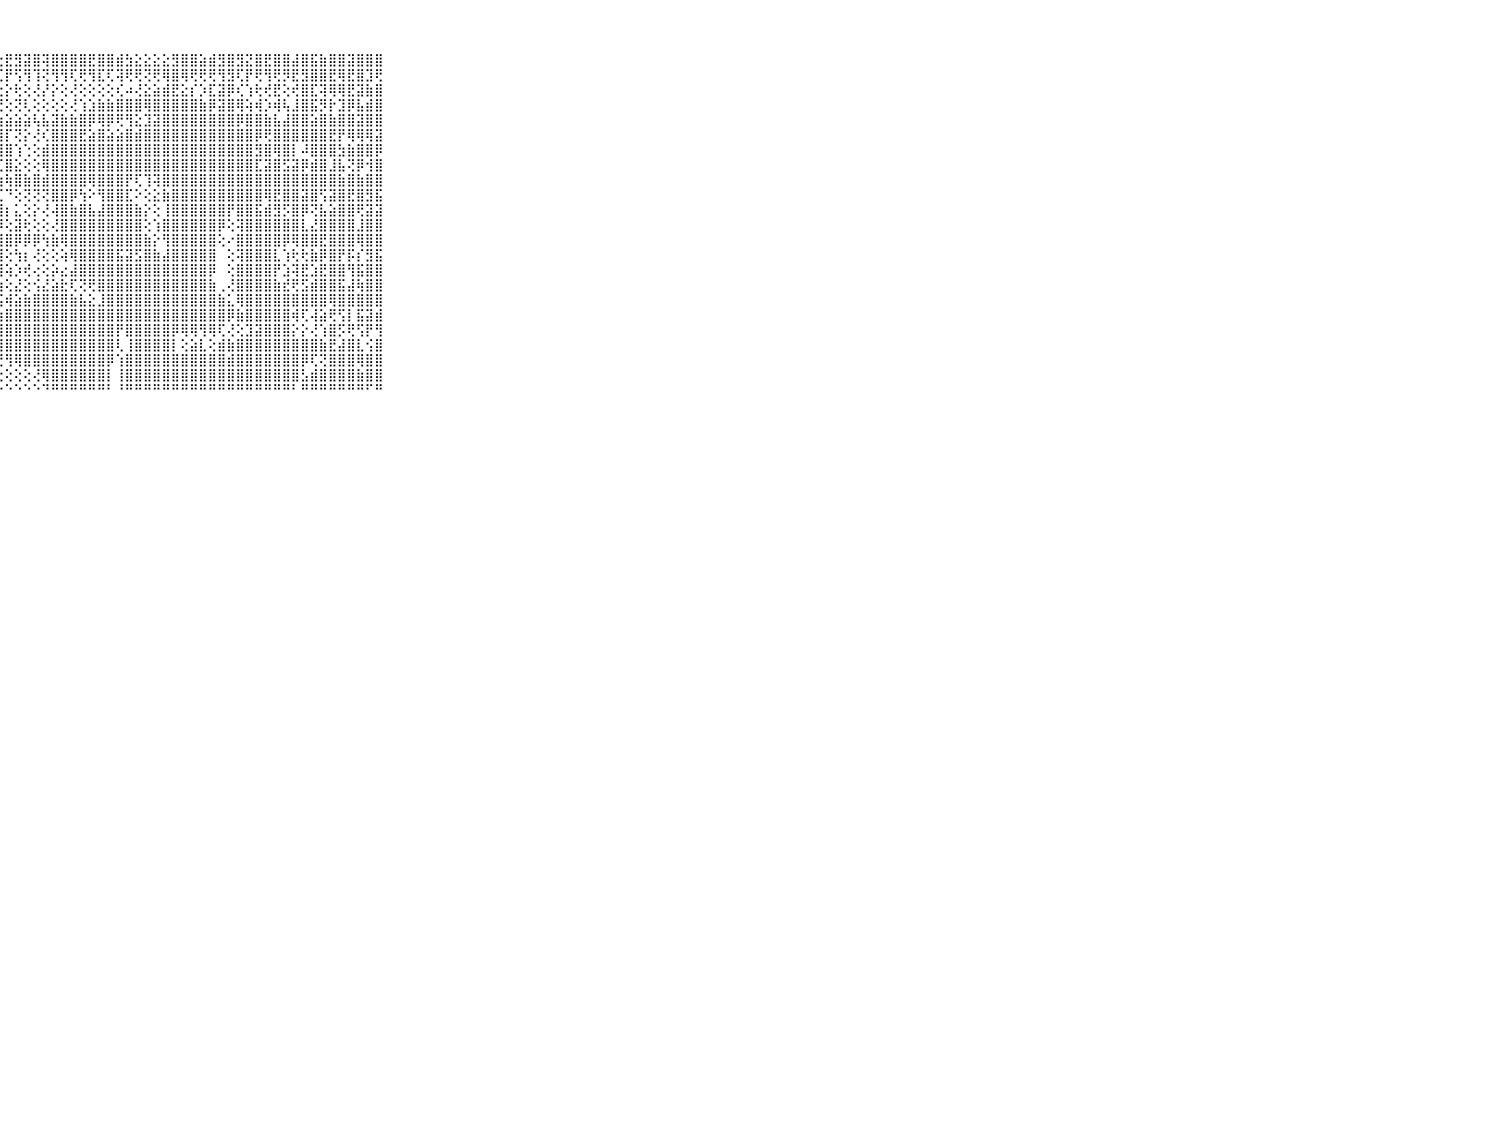

⠀⠀⠀⠀⠀⠀⠀⠀⠀⠀⠀⢜⣵⣧⣿⣯⣿⣿⣾⣧⣷⣷⣵⣵⣷⣯⣎⣕⣟⣻⣽⣿⢽⣿⣿⣿⣿⣟⣿⣿⣾⣳⣕⣕⣕⣕⣻⣿⣿⣵⣾⣻⣿⣻⣝⣿⣟⣿⣿⣼⣿⣯⣷⣿⣿⣽⣿⣿⣿⠀⠀⠀⠀⠀⠀⠀⠀⠀⠀⠀⠀
⠀⠀⠀⠀⠀⠀⠀⠀⠀⠀⠀⠜⢿⢿⡿⢻⢟⡟⢻⢿⡟⣿⣿⢻⡿⢟⢟⢏⡟⢫⢻⢹⢝⢻⢻⢏⢟⢻⣏⢏⢽⢟⢟⢝⢟⢿⣿⢿⢟⢟⢟⢻⣻⢏⡟⢟⢻⢟⡻⣟⣻⣿⣿⣟⢿⣟⣿⣹⢟⠀⠀⠀⠀⠀⠀⠀⠀⠀⠀⠀⠀
⠀⠀⠀⠀⠀⠀⠀⠀⠀⠀⠀⠕⢕⢮⢇⡕⡸⡵⣼⣿⣷⣿⣿⡇⡣⢸⡇⢕⡕⢗⢕⢜⡜⡕⢕⢜⢕⢕⢕⢕⢎⠴⢜⣕⣵⣾⣟⣕⡎⡱⣏⣽⡿⢎⢱⢗⢞⣟⢕⢞⣿⣏⢽⢿⢿⣟⣽⣷⣿⠀⠀⠀⠀⠀⠀⠀⠀⠀⠀⠀⠀
⠀⠀⠀⠀⠀⠀⠀⠀⠀⠀⠀⠁⢱⢕⢕⢕⣝⢜⢟⡹⡇⢳⣿⣷⡏⢕⢣⢜⢕⢝⢇⢕⢕⢕⢕⢜⢱⣱⣷⣷⣿⣿⣿⢿⣿⣿⣿⣿⣿⣷⡿⣽⣿⢿⢵⢾⡱⢾⢧⣸⣿⣯⡻⡗⣹⡿⣧⣾⣿⠀⠀⠀⠀⠀⠀⠀⠀⠀⠀⠀⠀
⠀⠀⠀⠀⠀⠀⠀⠀⠀⠀⠀⢸⣧⣷⢗⣵⣾⣷⣷⣿⣾⣿⣷⣾⣧⣷⣷⣵⣵⣵⣵⢧⣧⣽⣷⣷⣿⡿⢿⡿⢟⢻⣕⣹⣽⣿⣿⣿⣿⣿⣿⣿⣿⡿⣿⣿⣷⣧⣼⣿⣿⣵⣿⣷⣿⣿⣽⣿⣿⠀⠀⠀⠀⠀⠀⠀⠀⠀⠀⠀⠀
⠀⠀⠀⠀⠀⠀⠀⠀⠀⠀⠀⠜⢁⣱⣿⣿⣿⣿⢕⢏⠝⢕⢏⢏⢝⢷⡾⢿⡏⢝⡕⢜⢎⣿⣿⣿⣟⣵⣿⣵⣵⣿⣾⣿⣿⣿⣿⣿⣿⣿⣿⣿⣿⣿⣿⡿⢟⣿⣿⣿⣿⣿⣿⣟⡟⢿⢿⢿⣽⠀⠀⠀⠀⠀⠀⠀⠀⠀⠀⠀⠀
⠀⠀⠀⠀⠀⠀⠀⠀⠀⠀⠀⠀⢕⢱⣿⢟⣿⡇⢕⢕⢰⢕⢑⢕⢇⢕⣵⣹⣿⢱⢑⢕⣾⣿⣿⣿⣿⣿⣿⣿⣿⣿⣿⣿⣿⣿⣿⣿⣿⣿⣿⣿⣿⣿⣿⣻⣿⢿⣿⡇⠼⣿⣿⣿⣳⣷⣿⣿⡿⠀⠀⠀⠀⠀⠀⠀⠀⠀⠀⠀⠀
⠀⠀⠀⠀⠀⠀⠀⠀⠀⠀⠀⠀⣳⢇⡇⢵⣿⣧⡕⣕⡱⡕⢅⡸⡅⢕⢼⢏⣿⣕⢕⢕⢿⣿⣿⣿⣿⣿⣿⣿⣿⣿⣿⣿⣿⣿⣿⣿⣿⣿⣿⣿⣿⣿⣿⣏⣽⣿⣫⣽⡿⣾⣿⣸⣧⢝⡿⢺⣿⠀⠀⠀⠀⠀⠀⠀⠀⠀⠀⠀⠀
⠀⠀⠀⠀⠀⠀⠀⠀⠀⠀⠀⢡⣷⣷⣷⣿⣿⣿⣧⣾⣾⣷⣿⣯⣾⣵⣿⣷⢷⣿⣷⣿⣾⣿⣿⣿⣿⢿⣿⣿⣿⡟⢏⢹⢽⣿⣿⣿⣿⣿⣿⣿⣿⣿⣿⣿⣿⣿⣿⣿⣿⣿⣿⣿⣷⣿⣷⣿⣿⠀⠀⠀⠀⠀⠀⠀⠀⠀⠀⠀⠀
⠀⠀⠀⠀⠀⠀⠀⠀⠀⠀⠀⢘⣿⢝⢝⢽⢫⢏⢸⣟⢟⢝⡟⣗⢜⢝⢇⢌⠙⢕⢝⢝⢝⣿⣿⡿⢳⠕⢻⣿⣿⣏⠕⢕⣕⣷⣿⣿⣿⣿⣿⣿⣿⣿⣿⣿⢿⣟⣿⣿⣽⣿⢫⣽⣿⣟⣿⣻⣯⠀⠀⠀⠀⠀⠀⠀⠀⠀⠀⠀⠀
⠀⠀⠀⠀⠀⠀⠀⠀⠀⠀⠀⠀⢷⣹⢕⢕⣜⡵⢕⢎⣱⢕⢕⢱⣇⢕⢕⣿⡆⣅⢕⡕⢜⢼⣿⣷⣿⣧⣼⣿⣿⣿⣷⡕⢕⢸⣿⣿⣿⣿⣿⣿⡟⣿⣿⣯⣾⣻⡫⣿⡿⢝⣧⣵⣿⣿⢟⣽⣽⠀⠀⠀⠀⠀⠀⠀⠀⠀⠀⠀⠀
⠀⠀⠀⠀⠀⠀⠀⠀⠀⠀⠀⢀⢇⢜⡕⡕⢕⢞⡱⢵⢕⢇⢵⣕⡜⢇⢅⡸⢕⣽⢗⢕⢕⢜⣿⣿⣿⣿⣿⣿⣿⣿⣿⢕⢱⣿⣿⣿⣿⣿⣿⡿⢕⢽⣿⣿⣿⣿⣿⣿⣇⣜⣿⣿⣿⣿⣸⣿⣿⠀⠀⠀⠀⠀⠀⠀⠀⠀⠀⠀⠀
⠀⠀⠀⠀⠀⠀⠀⠀⠀⠀⠀⠔⢿⣷⣿⣿⣷⣾⣻⢷⣿⣯⣿⢽⢿⣿⣿⣿⣿⡿⡿⡿⢳⣷⢿⣿⣿⣿⣿⣿⣿⣿⣿⣷⡕⢻⣿⣿⣿⣿⣿⢕⠔⣿⣿⣿⣿⣿⡿⢿⣿⣿⣟⣿⣿⣿⢿⣿⣿⠀⠀⠀⠀⠀⠀⠀⠀⠀⠀⠀⠀
⠀⠀⠀⠀⠀⠀⠀⠀⠀⠀⠀⠀⢕⢜⢝⢽⢿⣟⣷⣼⣿⢽⢮⡣⣾⡵⢹⢻⢕⢳⡆⢜⢕⢕⢵⢿⣿⣿⣿⣿⣯⣽⣫⣿⣷⣼⣿⣿⣿⣿⣿⠀⢕⢽⣿⣿⣿⣇⢱⢗⢗⣷⡿⣿⡟⡯⡎⣻⣯⠀⠀⠀⠀⠀⠀⠀⠀⠀⠀⠀⠀
⠀⠀⠀⠀⠀⠀⠀⠀⠀⠀⠀⠀⢕⢕⢕⢕⡇⢸⣿⢟⣏⣜⣯⣵⣿⣾⢺⣿⢵⡱⢞⢔⢕⡵⣔⣼⣿⣿⣿⣿⣿⣿⣿⣿⣿⣿⣿⣿⣿⣿⡿⠀⢕⣿⣿⣿⣿⡟⣱⢽⣟⣱⣟⣿⣿⢻⣯⣿⣿⠀⠀⠀⠀⠀⠀⠀⠀⠀⠀⠀⠀
⠀⠀⠀⠀⠀⠀⠀⠀⠀⠀⠀⠀⠑⢕⠜⢜⡇⢜⢿⣯⣿⣯⣿⣺⣿⣿⣿⢷⢕⣜⢕⢪⣜⣵⣗⢏⢝⢟⣿⣿⣿⣿⣿⣿⣿⣿⣿⣿⣿⣿⣷⢀⢜⣿⣿⣿⣿⣷⣞⢟⣫⣾⣿⣿⣯⣼⢷⣿⣿⠀⠀⠀⠀⠀⠀⠀⠀⠀⠀⠀⠀
⠀⠀⠀⠀⠀⠀⠀⠀⠀⠀⠀⠀⢕⢔⢕⢕⢕⡸⢸⡿⣿⣯⣯⣽⡿⣷⢫⢮⢾⣵⣷⣿⣿⣿⣿⣷⣧⣕⣸⣿⣿⣿⣿⣿⣿⣿⣿⣿⣿⣿⣿⣷⣅⢿⣿⣿⣿⣿⣿⣿⣿⣿⣿⢿⣿⣿⣿⣿⣿⠀⠀⠀⠀⠀⠀⠀⠀⠀⠀⠀⠀
⠀⠀⠀⠀⠀⠀⠀⠀⠀⠀⠀⠀⠀⠀⠁⢁⢕⢕⠑⢕⢕⢱⢻⢎⡕⢕⢕⣱⣿⣿⣿⣿⣿⣿⣿⣿⣿⣿⣿⣿⣿⣿⣿⣿⣿⣿⣿⣿⣿⣿⣿⣿⡿⣷⣿⣿⣿⣿⣿⢾⢏⢼⣵⢟⢫⡇⣯⣽⣾⠀⠀⠀⠀⠀⠀⠀⠀⠀⠀⠀⠀
⠀⠀⠀⠀⠀⠀⠀⠀⠀⠀⠀⠀⠀⠐⠀⠑⢕⢕⢔⢕⢕⢕⢜⢕⢕⢱⣾⣿⣿⣿⣿⣿⣿⣿⣿⣿⣿⣿⣿⣿⡟⣿⣿⣿⣿⣿⡿⢿⢿⢻⢿⢏⢜⢕⣹⣽⣿⣿⣿⡕⡕⢜⢱⣿⡫⢟⢫⡟⢻⠀⠀⠀⠀⠀⠀⠀⠀⠀⠀⠀⠀
⠀⠀⠀⠀⠀⠀⠀⠀⠀⠀⠀⠀⠀⠀⢄⢄⢕⠑⠁⠑⢑⢕⢕⢕⢕⢻⣿⣿⣿⣿⣿⣿⣿⣿⣿⣿⣿⣿⣿⣿⢇⢸⣿⣿⣿⣿⡇⢕⣵⣇⢕⣾⣷⣿⣿⣿⣿⣿⣿⣿⣿⣿⣷⣟⣼⣿⣇⢪⣿⠀⠀⠀⠀⠀⠀⠀⠀⠀⠀⠀⠀
⠀⠀⠀⠀⠀⠀⠀⠀⠀⠀⠀⠀⠀⠀⠔⠑⠑⠀⢔⢕⢕⢕⢕⢕⢕⢕⢜⢟⢻⢿⣿⣿⣿⣿⣿⣿⣿⣿⣿⡿⢱⣿⣿⣿⣿⣿⣿⣿⣿⣿⣿⣿⣾⣿⣿⣿⣿⣿⣿⣿⡿⢏⢝⣿⣿⣿⢿⣿⣿⠀⠀⠀⠀⠀⠀⠀⠀⠀⠀⠀⠀
⠀⠀⠀⠀⠀⠀⠀⠀⠀⠀⠀⠀⠀⠀⠀⠀⢀⢔⢕⢕⢕⢕⢕⢕⢕⢕⢕⢕⢕⢕⢕⢜⢿⣿⣿⣿⣿⣿⣿⡇⢸⣿⣿⣿⣿⣿⣿⣿⣿⣿⣿⣿⣿⣿⣿⣿⣿⣿⣿⣿⣣⣾⣿⣿⣿⣿⣷⣿⣿⠀⠀⠀⠀⠀⠀⠀⠀⠀⠀⠀⠀
⠀⠀⠀⠀⠀⠀⠀⠀⠀⠀⠀⠀⠀⠀⠑⠑⠑⠑⠑⠑⠑⠑⠑⠑⠑⠑⠑⠑⠑⠑⠑⠑⠙⠛⠛⠛⠛⠛⠛⠃⠘⠛⠛⠛⠛⠛⠛⠛⠛⠛⠛⠛⠛⠛⠛⠛⠛⠛⠛⠃⠛⠛⠛⠛⠛⠛⠛⠋⠛⠀⠀⠀⠀⠀⠀⠀⠀⠀⠀⠀⠀